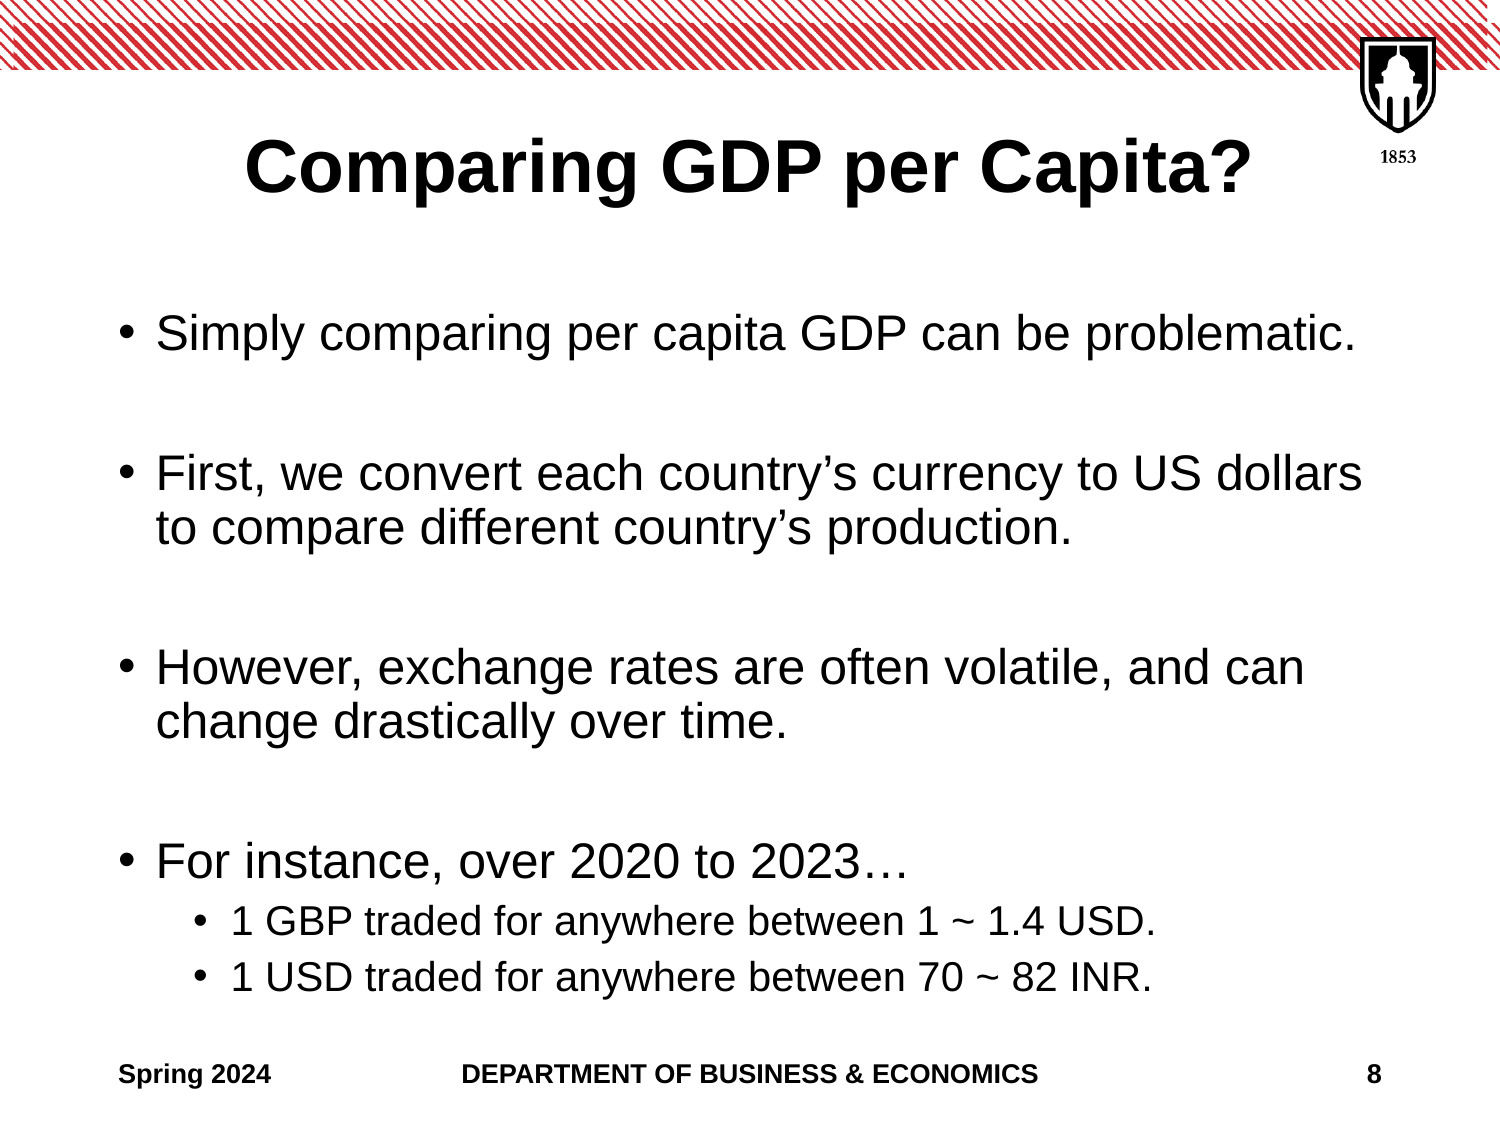

# Comparing GDP per Capita?
Simply comparing per capita GDP can be problematic.

First, we convert each country’s currency to US dollars to compare different country’s production.

However, exchange rates are often volatile, and can change drastically over time.

For instance, over 2020 to 2023…
1 GBP traded for anywhere between 1 ~ 1.4 USD.
1 USD traded for anywhere between 70 ~ 82 INR.

Spring 2024
DEPARTMENT OF BUSINESS & ECONOMICS
8